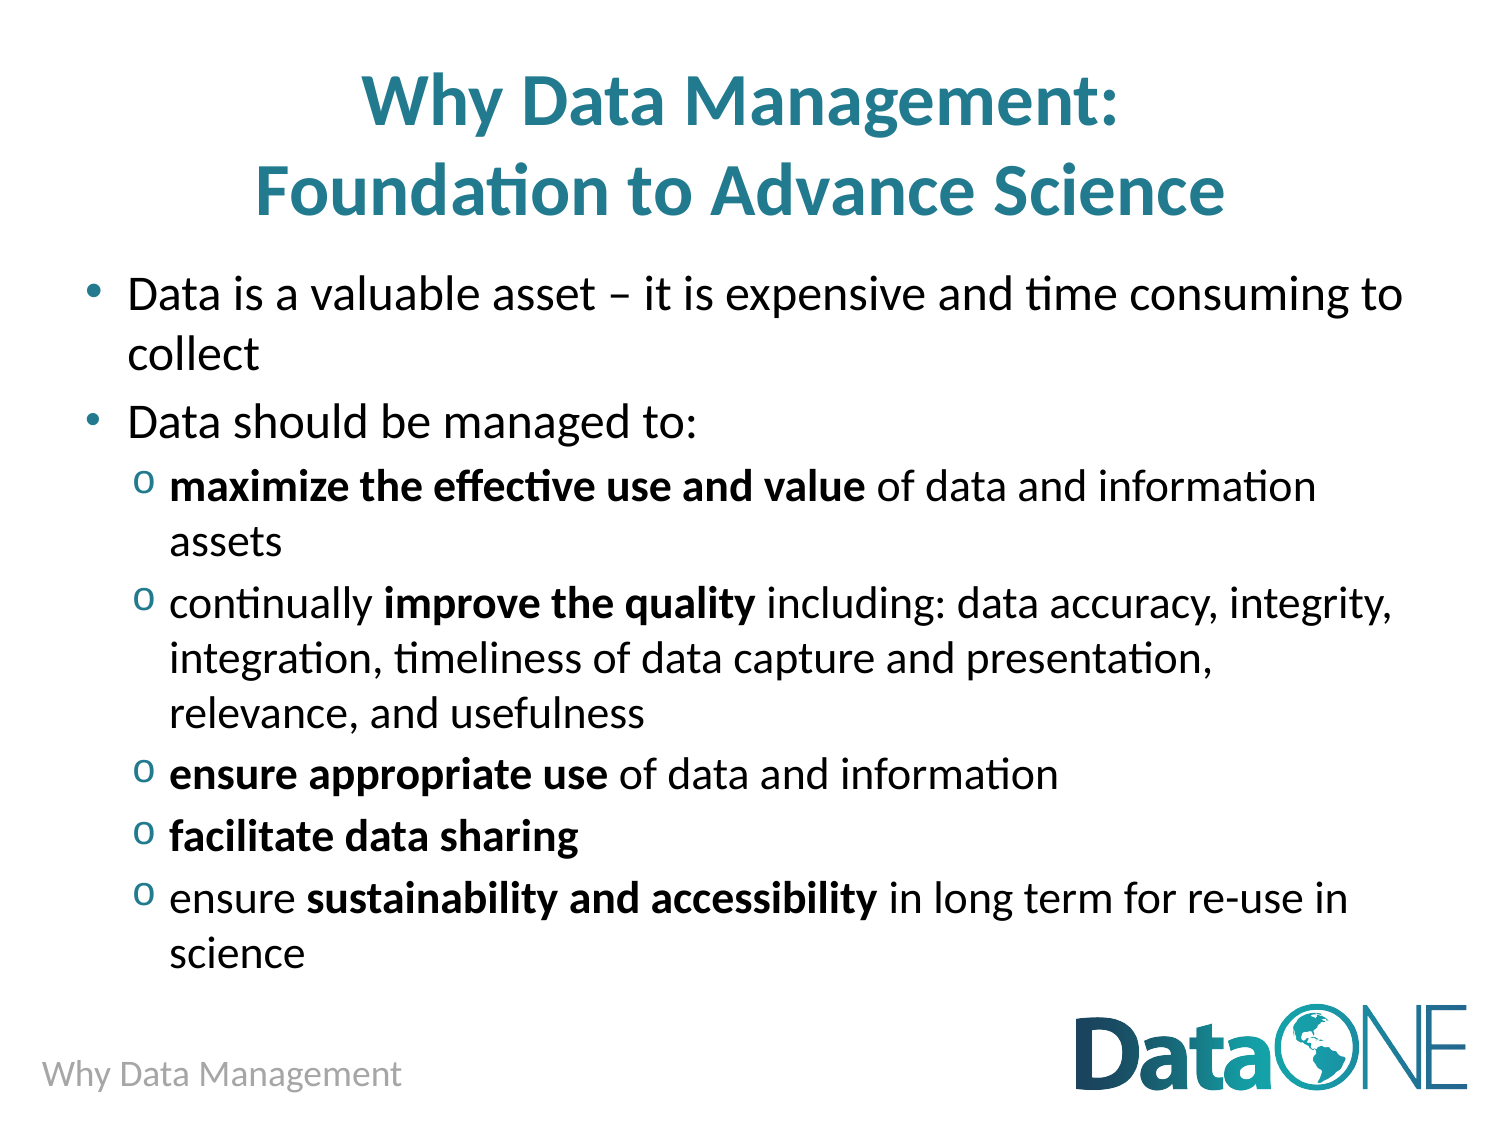

# Why Data Management: Foundation to Advance Science
Data is a valuable asset – it is expensive and time consuming to collect
Data should be managed to:
maximize the effective use and value of data and information assets
continually improve the quality including: data accuracy, integrity, integration, timeliness of data capture and presentation, relevance, and usefulness
ensure appropriate use of data and information
facilitate data sharing
ensure sustainability and accessibility in long term for re-use in science